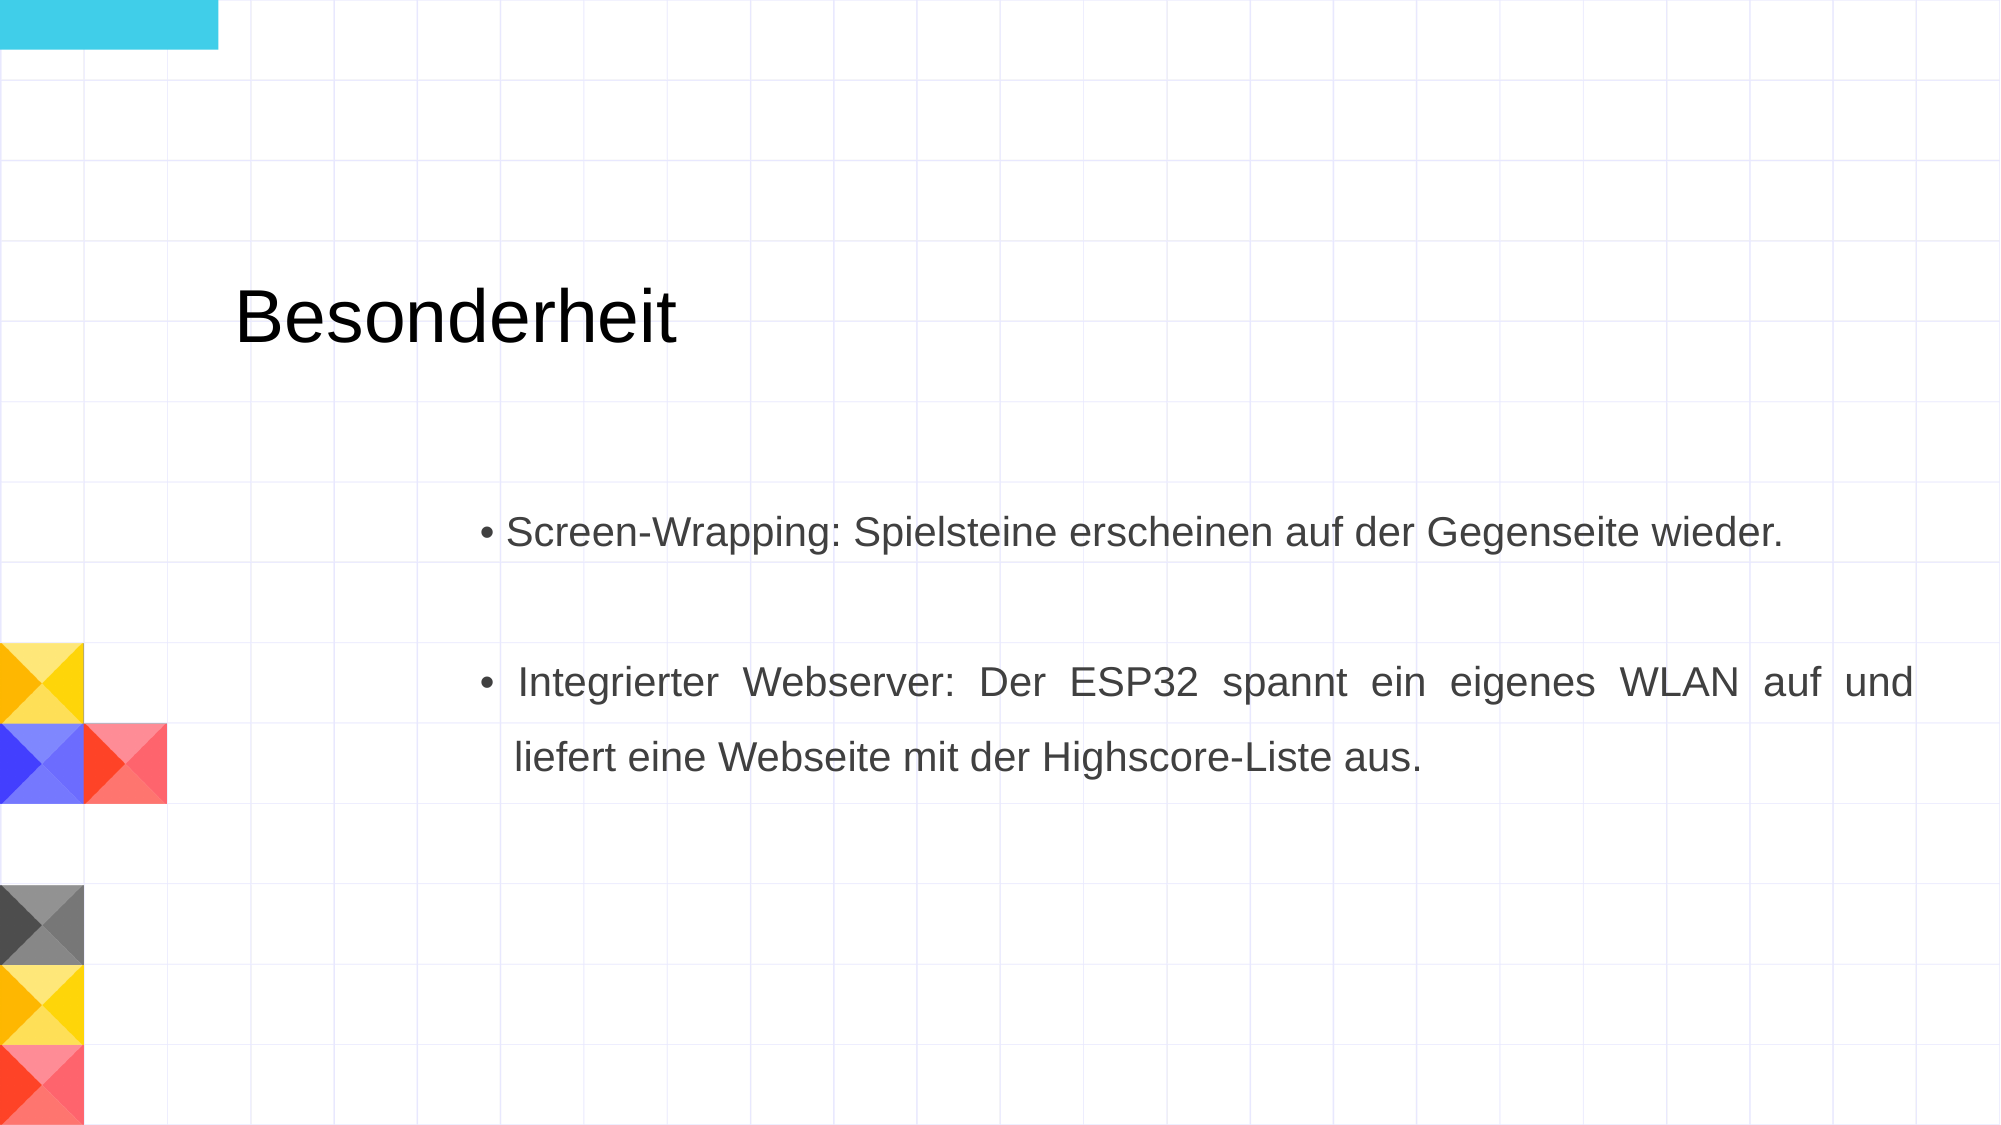

Besonderheit
	• Screen-Wrapping: Spielsteine erscheinen auf der Gegenseite wieder.

	• Integrierter Webserver: Der ESP32 spannt ein eigenes WLAN auf und
	   liefert eine Webseite mit der Highscore-Liste aus.